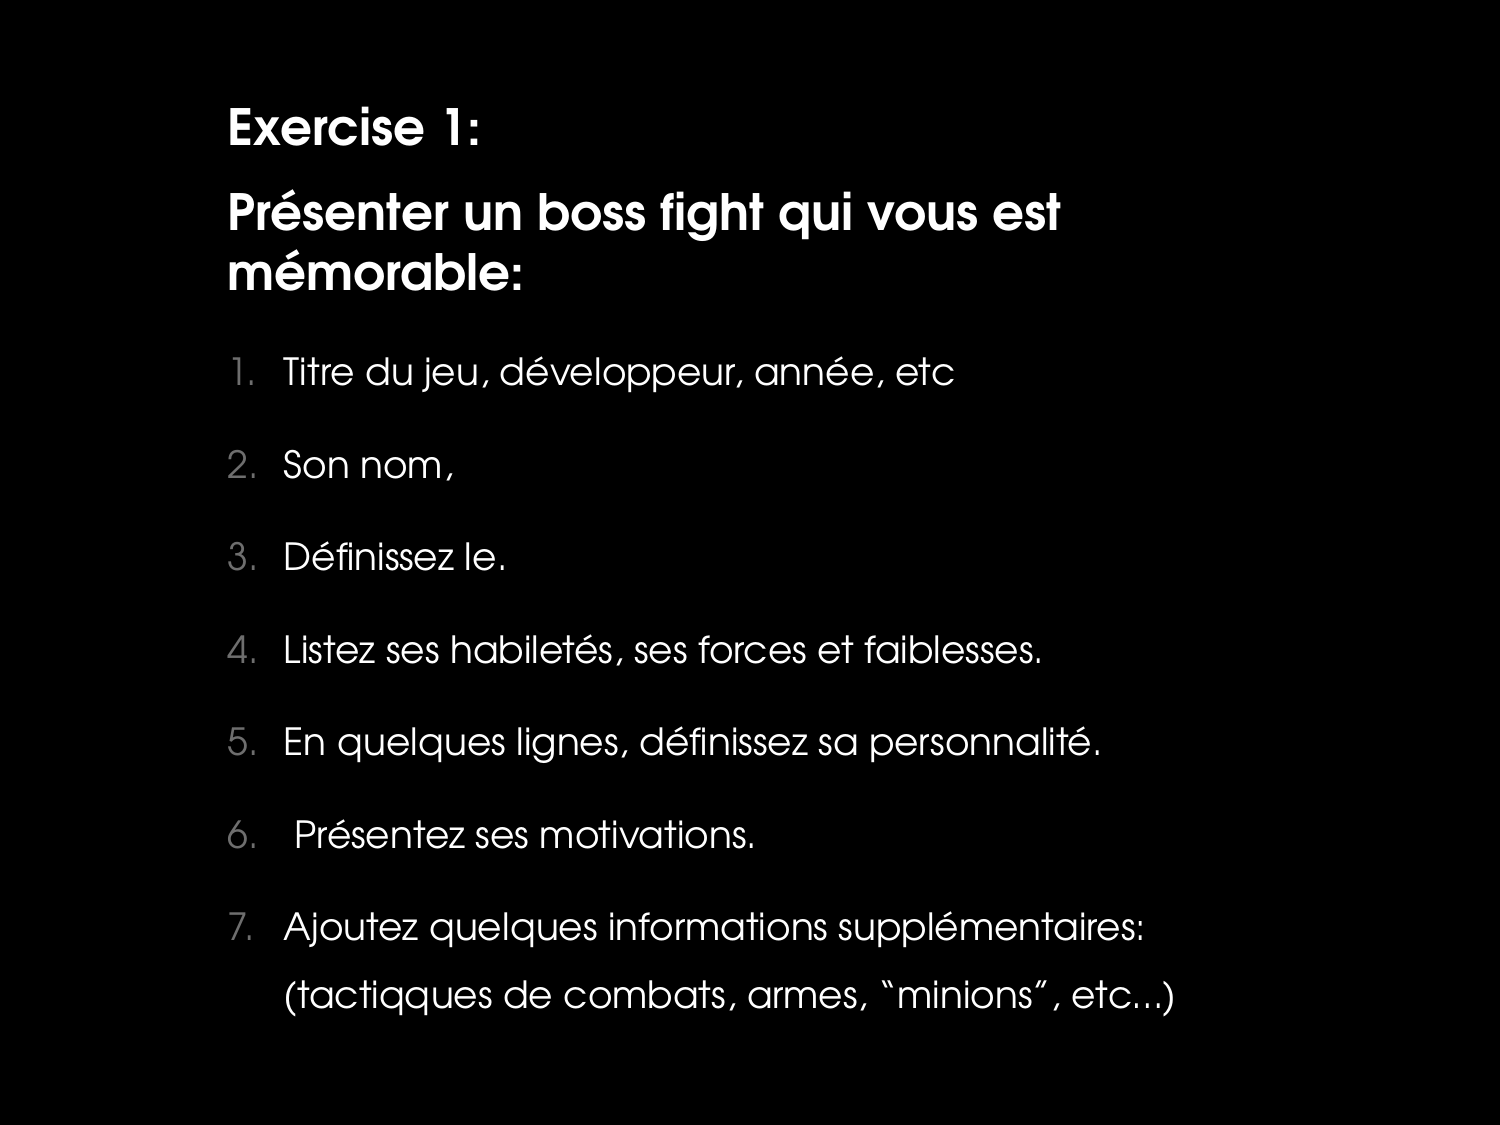

Exercise 1:
Présenter un boss fight qui vous est mémorable:
Titre du jeu, développeur, année, etc
Son nom,
Définissez le.
Listez ses habiletés, ses forces et faiblesses.
En quelques lignes, définissez sa personnalité.
 Présentez ses motivations.
Ajoutez quelques informations supplémentaires: (tactiqques de combats, armes, “minions”, etc…)